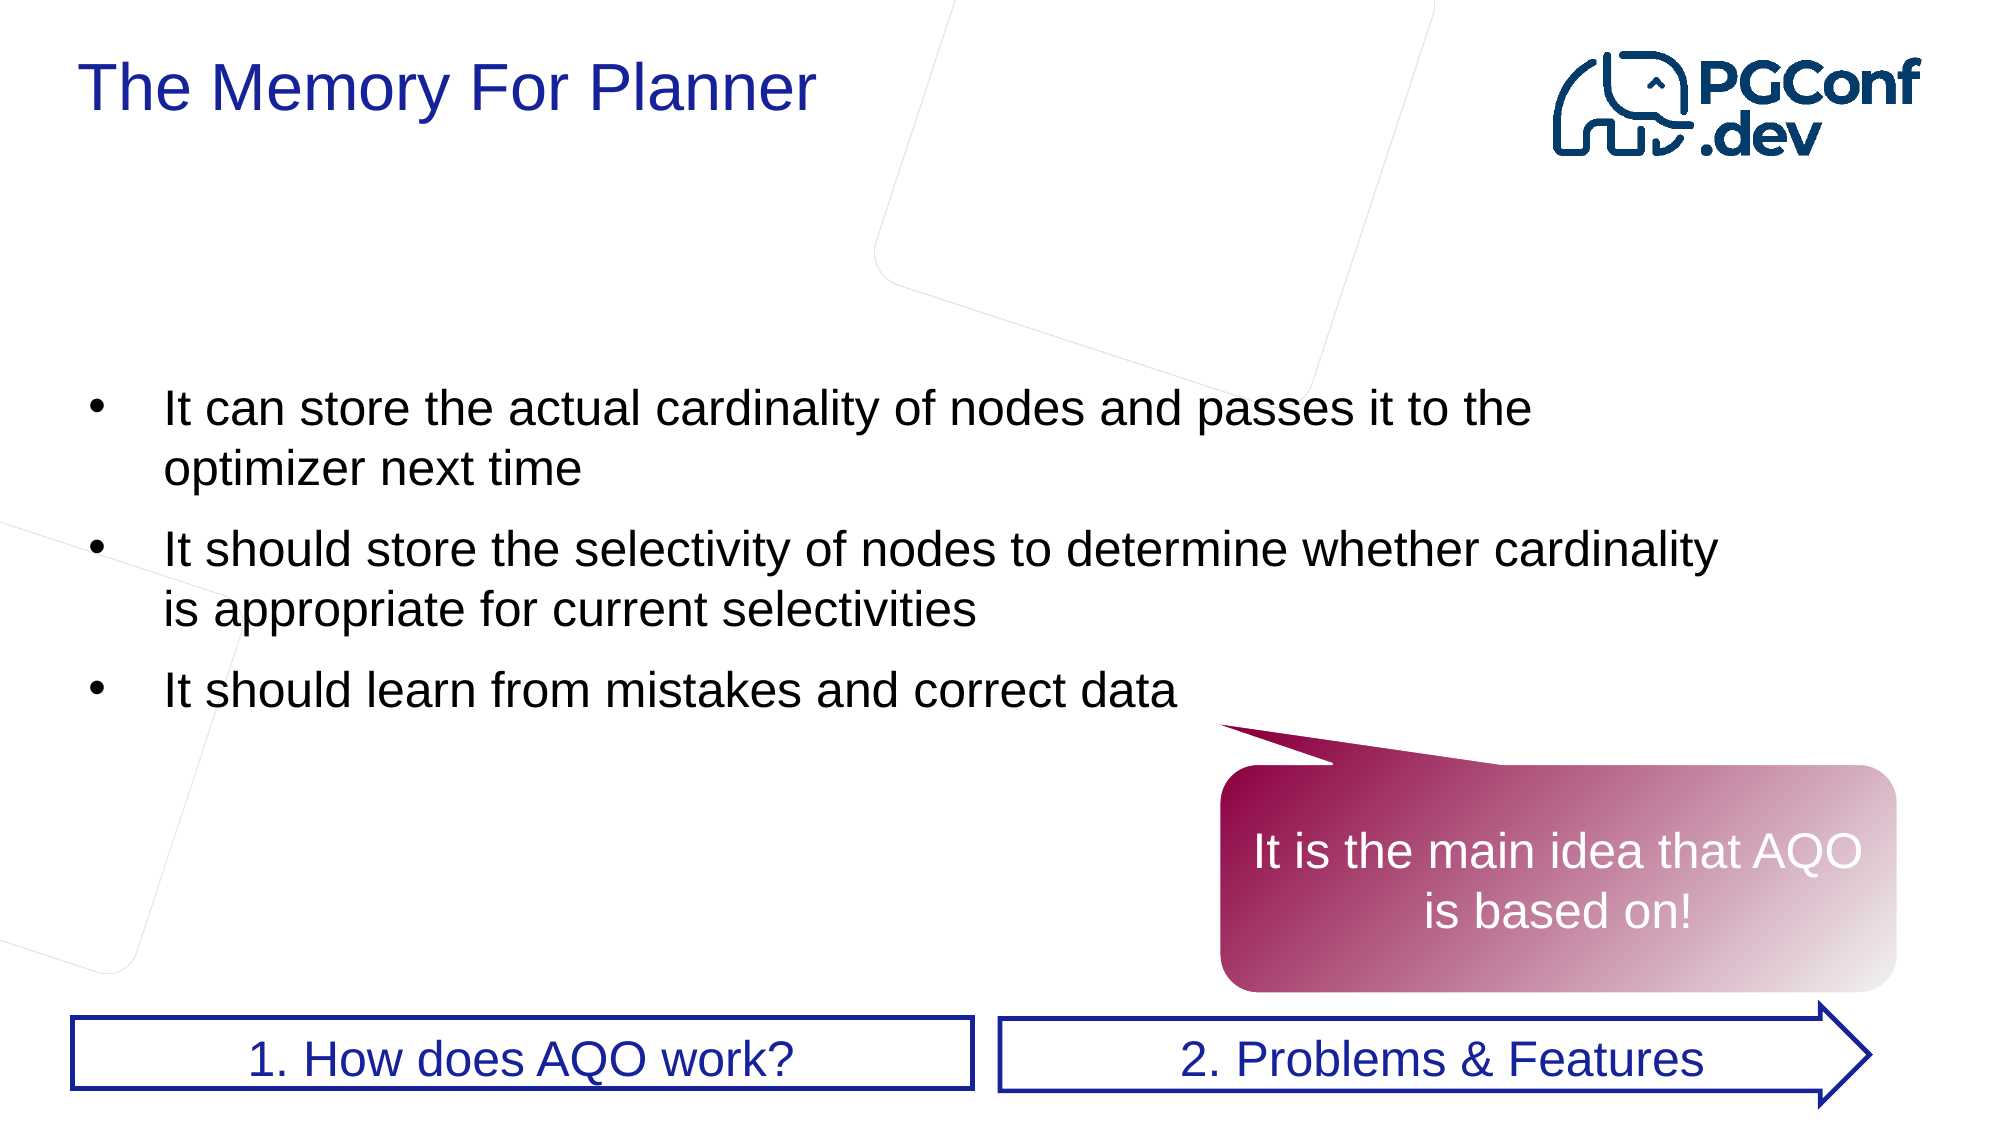

# The Memory For Planner

It can store the actual cardinality of nodes and passes it to the optimizer next time
It should store the selectivity of nodes to determine whether cardinality is appropriate for current selectivities
It should learn from mistakes and correct data
It is the main idea that AQO is based on!
1. How does AQO work?
2. Problems & Features
21